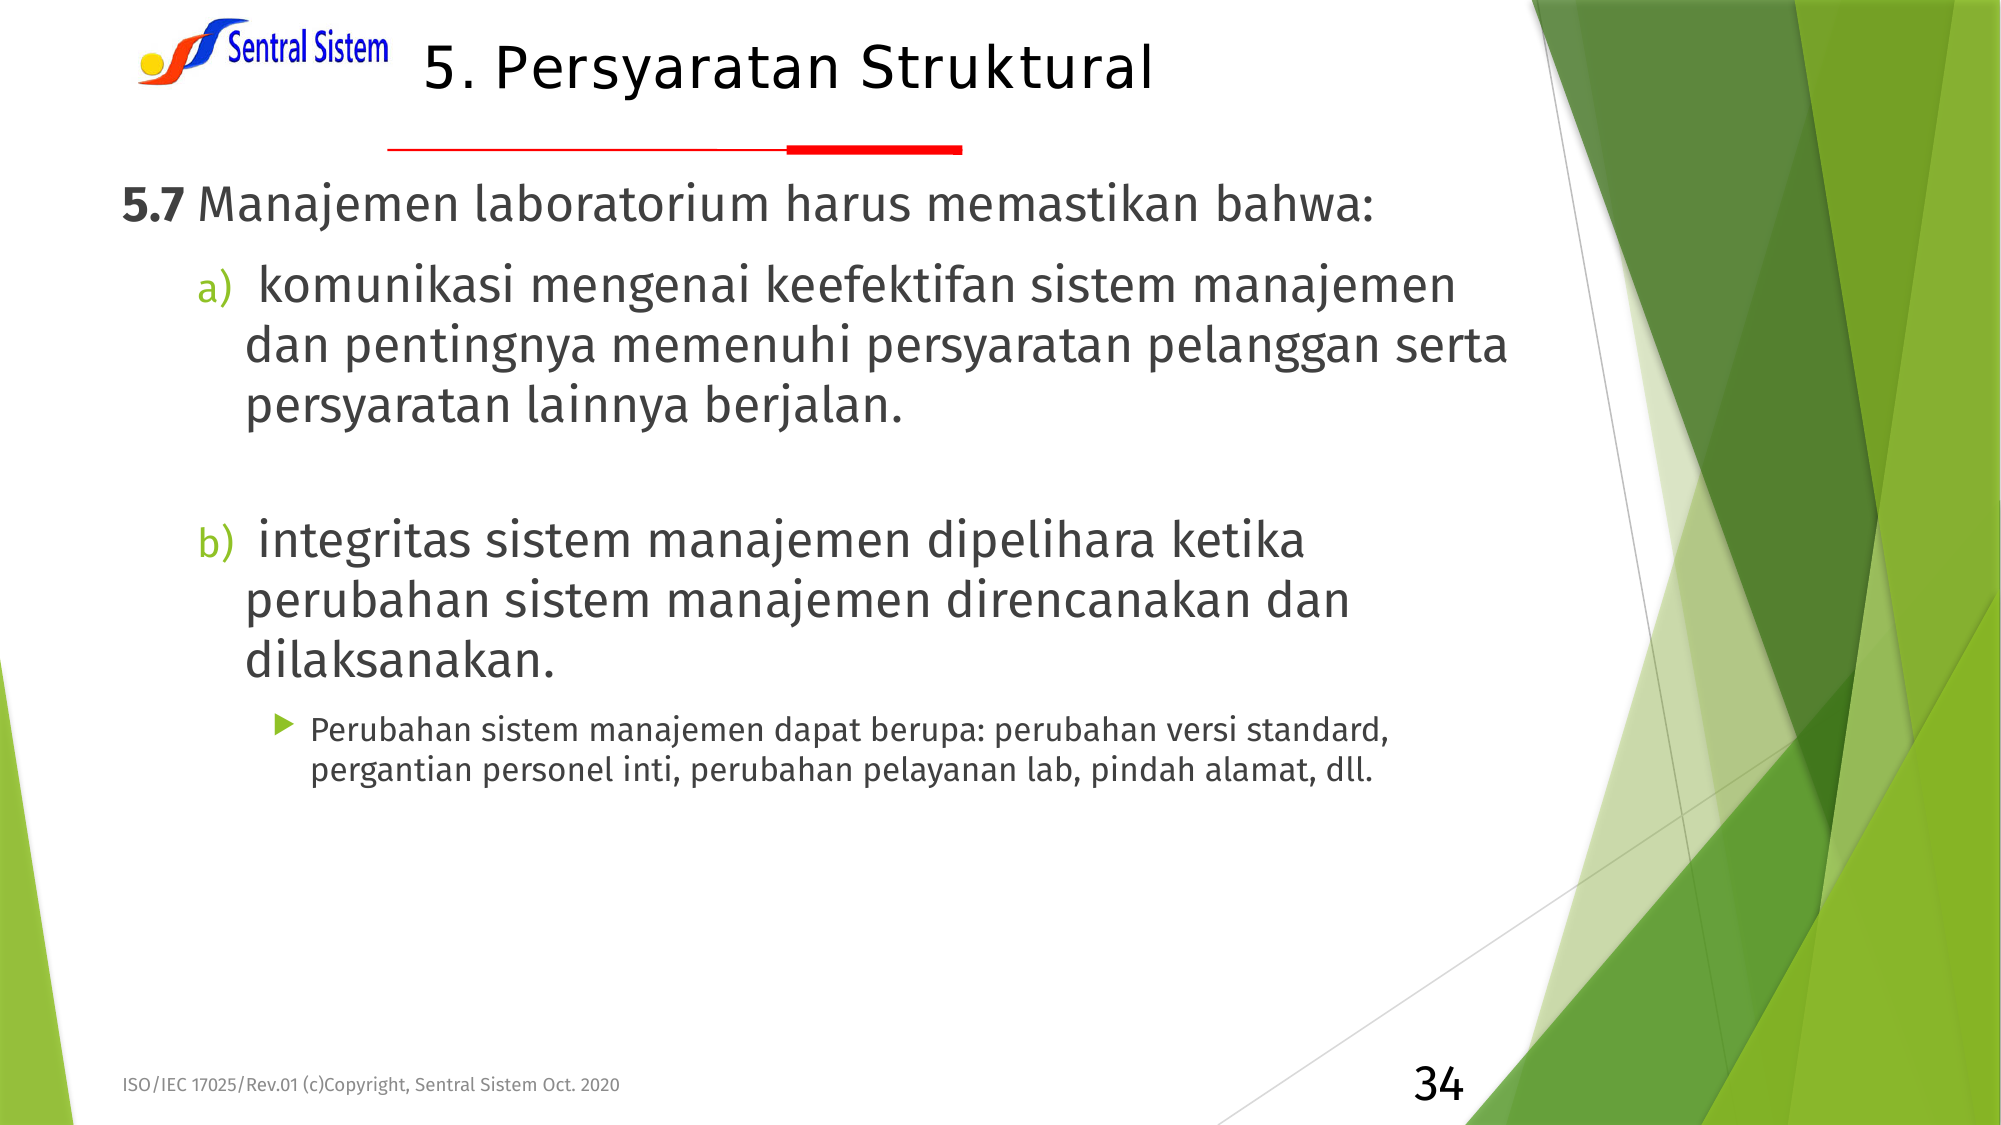

# 5. Persyaratan Struktural

5.7 Manajemen laboratorium harus memastikan bahwa:
 komunikasi mengenai keefektifan sistem manajemen dan pentingnya memenuhi persyaratan pelanggan serta persyaratan lainnya berjalan.

 integritas sistem manajemen dipelihara ketika perubahan sistem manajemen direncanakan dan dilaksanakan.
Perubahan sistem manajemen dapat berupa: perubahan versi standard, pergantian personel inti, perubahan pelayanan lab, pindah alamat, dll.

34
ISO/IEC 17025/Rev.01 (c)Copyright, Sentral Sistem Oct. 2020